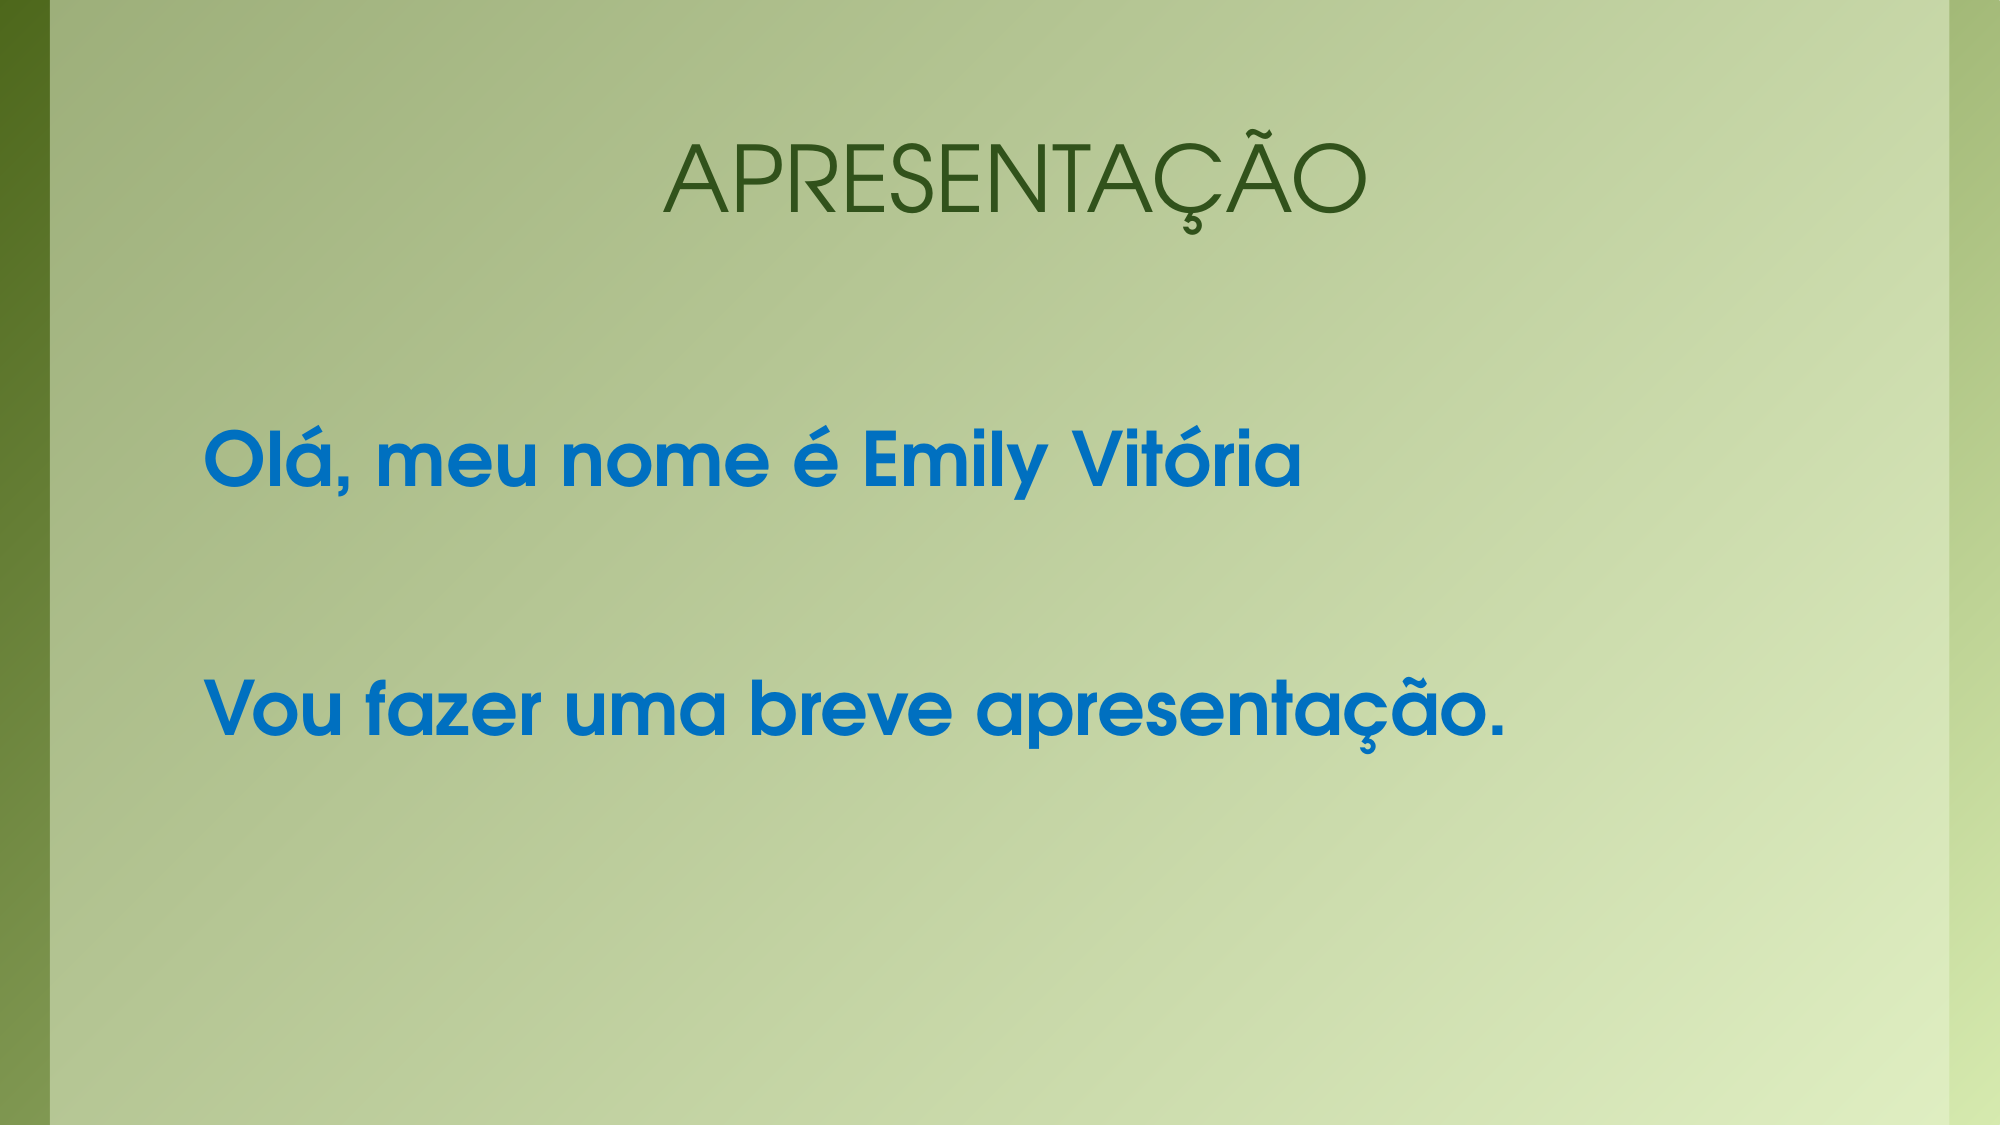

# APRESENTAÇÃO

Olá, meu nome é Emily Vitória

Vou fazer uma breve apresentação.